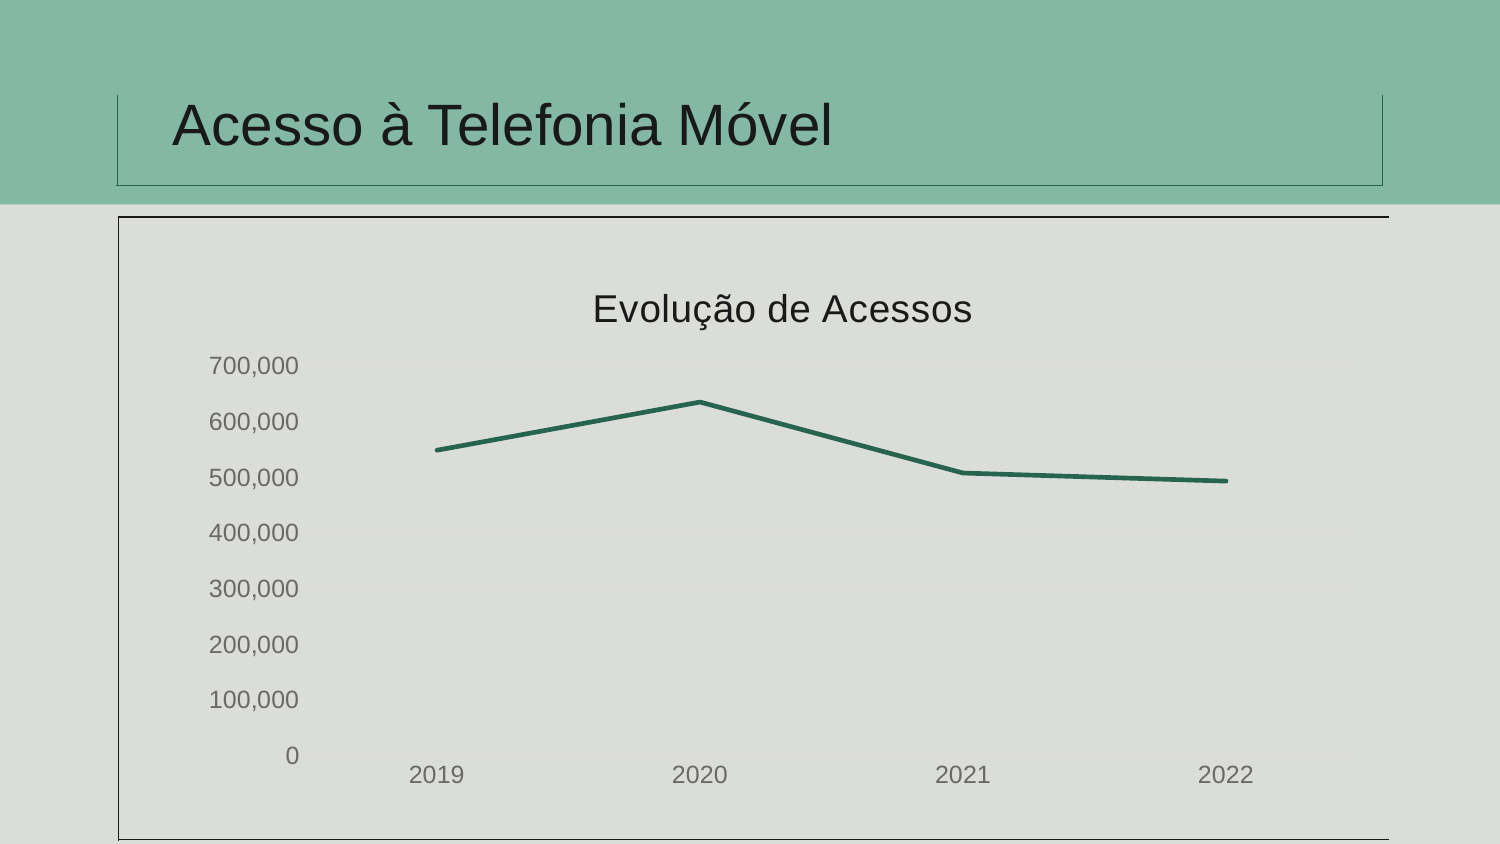

# Acesso à Telefonia Móvel

### Chart: Evolução de Acessos

| Category | Ponta Grossa |
|---|---|
| 2019 | 548792.0 |
| 2020 | 635231.0 |
| 2021 | 507943.0 |
| 2022 | 493366.0 |